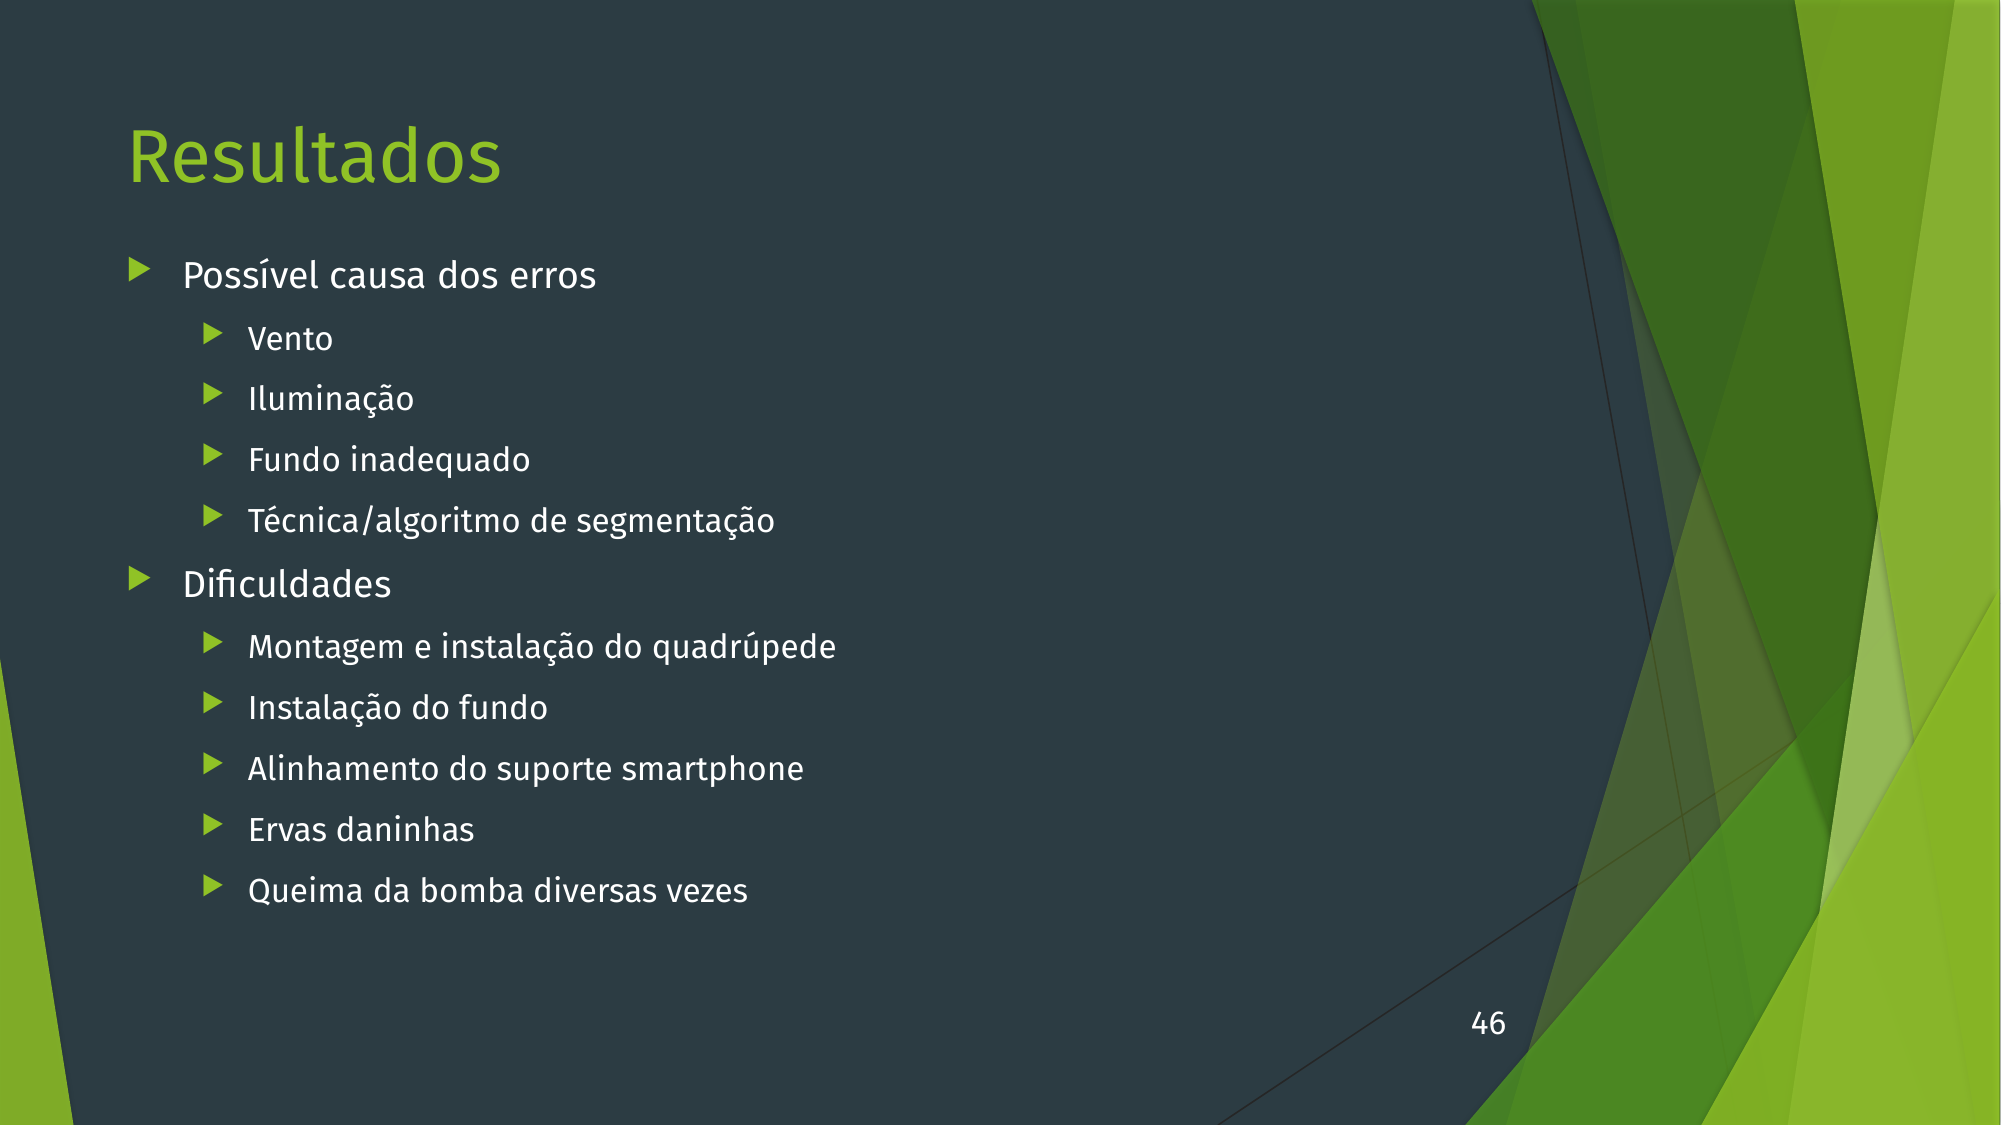

# Resultados
Possível causa dos erros
Vento
Iluminação
Fundo inadequado
Técnica/algoritmo de segmentação
Dificuldades
Montagem e instalação do quadrúpede
Instalação do fundo
Alinhamento do suporte smartphone
Ervas daninhas
Queima da bomba diversas vezes

46